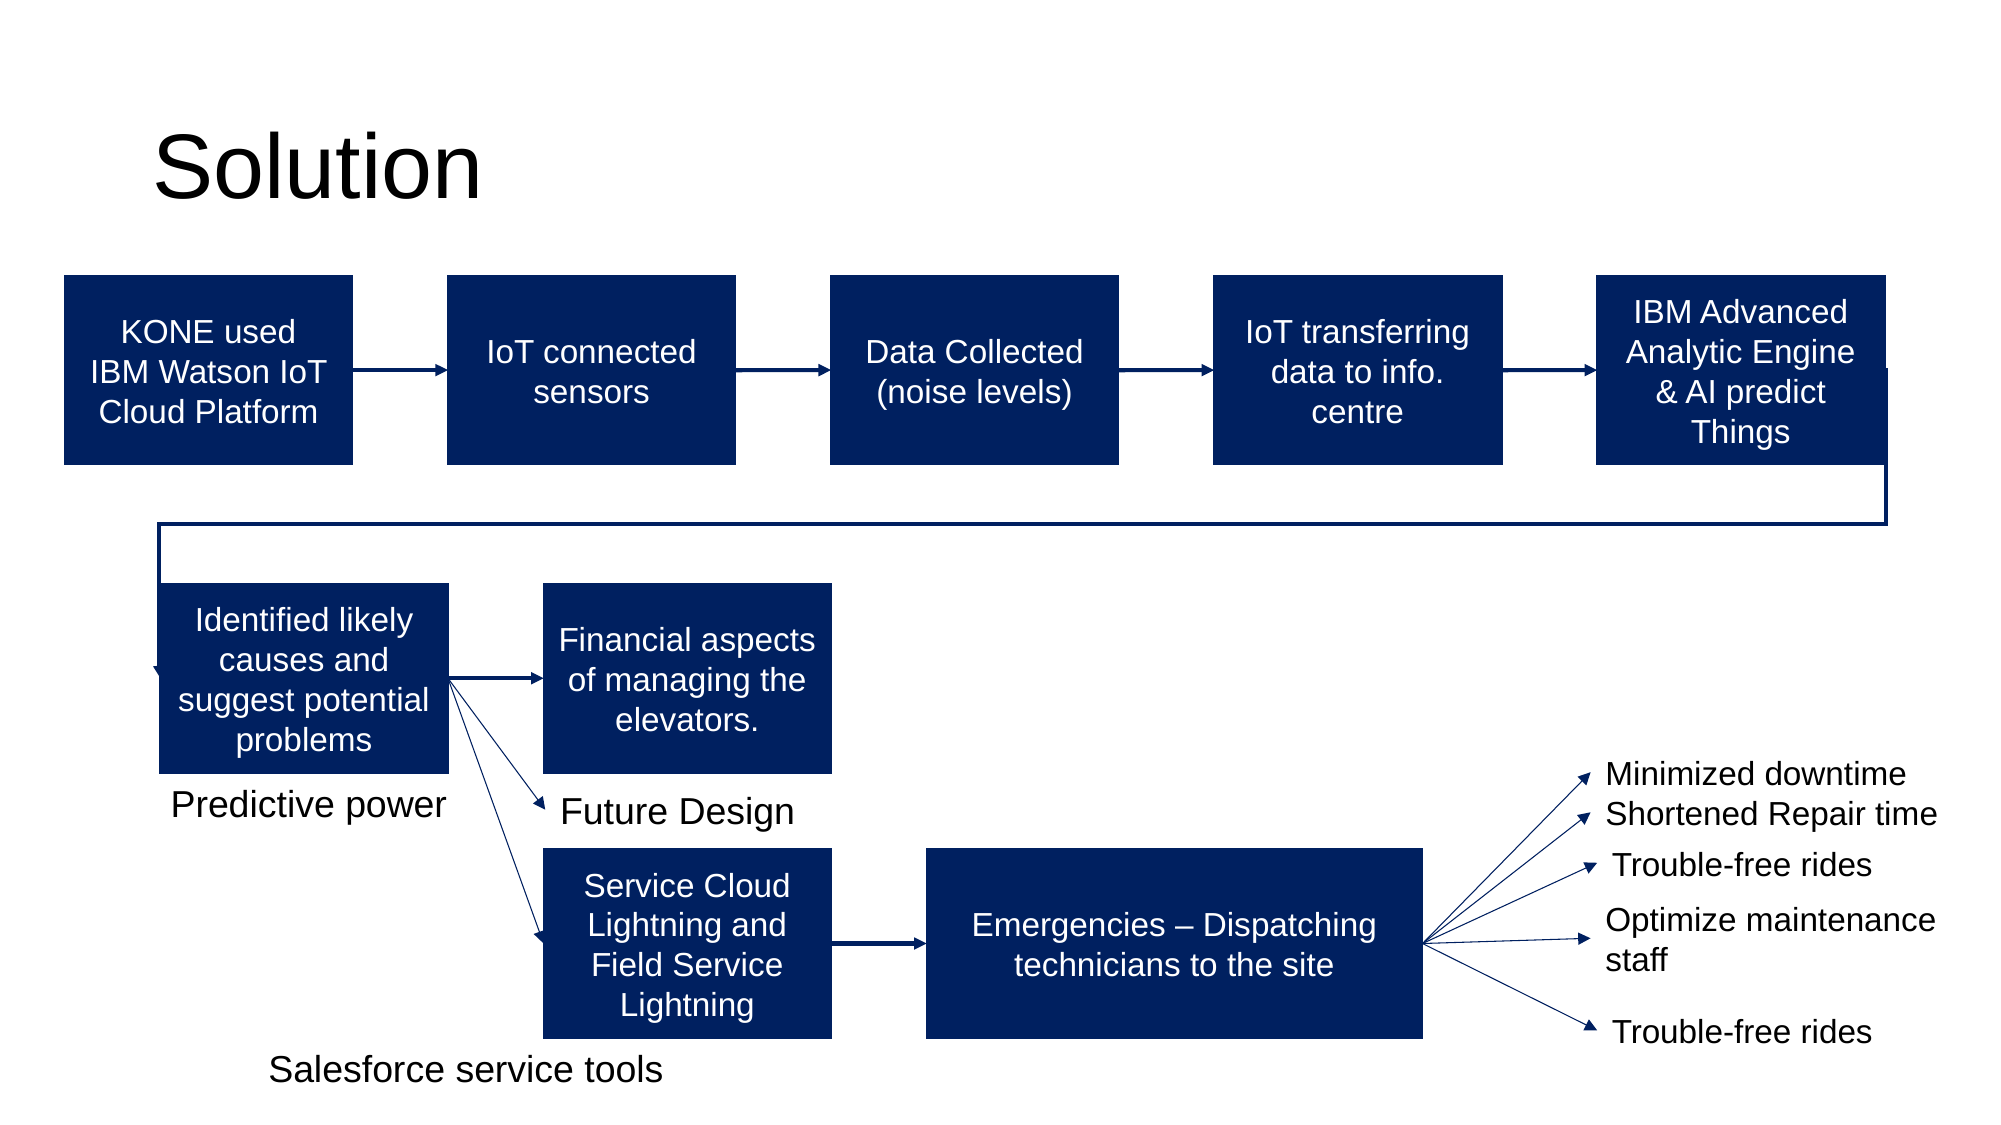

# Solution
KONE used
IBM Watson IoT Cloud Platform
IoT connected sensors
Data Collected
(noise levels)
IoT transferring data to info. centre
IBM Advanced Analytic Engine & AI predict Things
Identified likely causes and suggest potential problems
Financial aspects of managing the elevators.
Minimized downtime
Predictive power
Future Design
Shortened Repair time
Trouble-free rides
Service Cloud Lightning and Field Service Lightning
Emergencies – Dispatching technicians to the site
Optimize maintenance staff
Trouble-free rides
Salesforce service tools